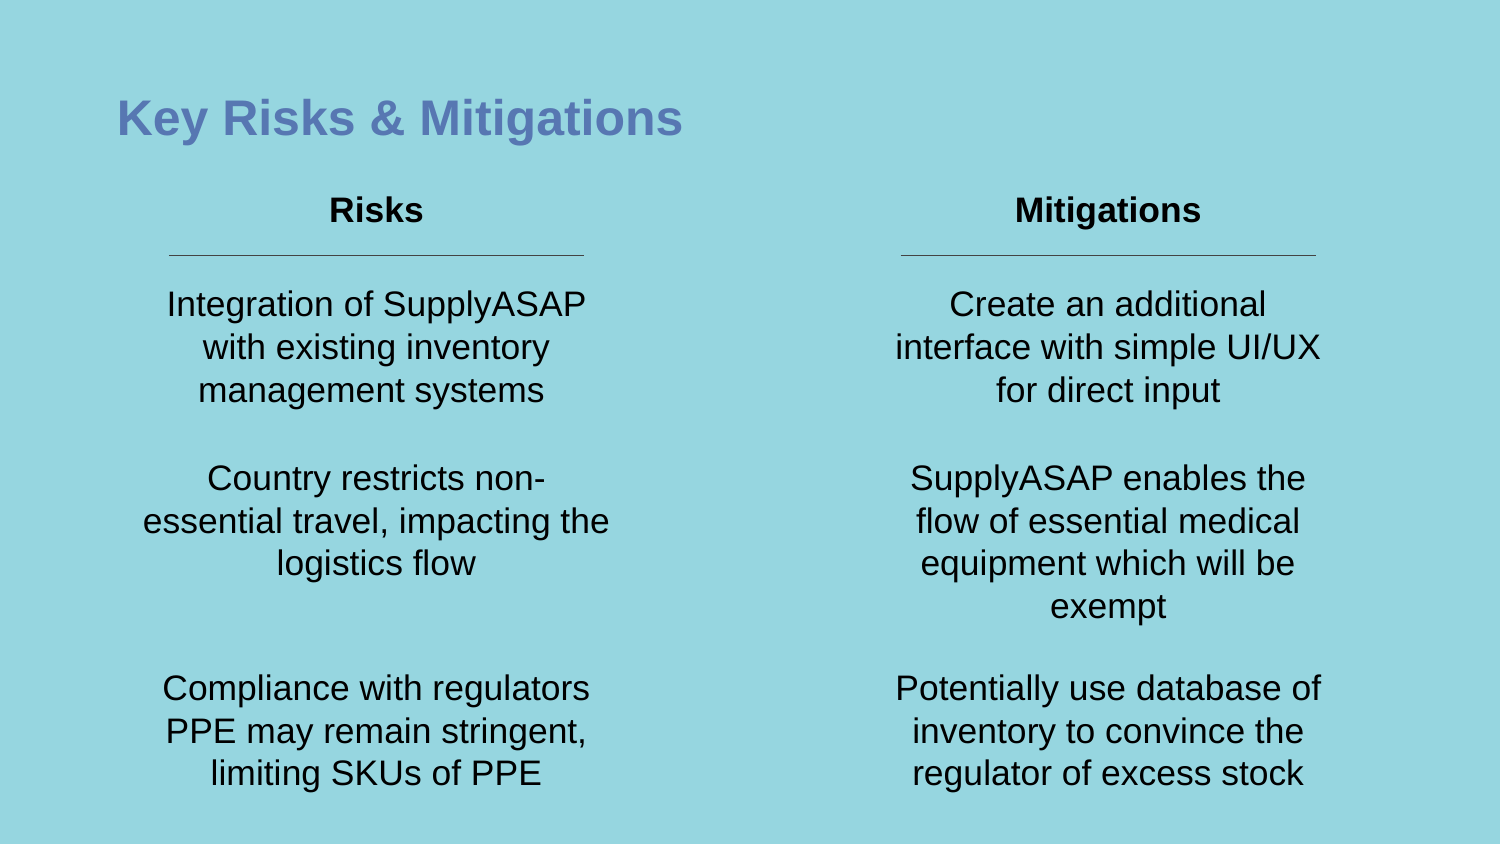

# Key Risks & Mitigations
Risks
Mitigations
Integration of SupplyASAP with existing inventory management systems
Create an additional interface with simple UI/UX for direct input
Country restricts non-essential travel, impacting the logistics flow
SupplyASAP enables the flow of essential medical equipment which will be exempt
Compliance with regulators PPE may remain stringent, limiting SKUs of PPE
Potentially use database of inventory to convince the regulator of excess stock